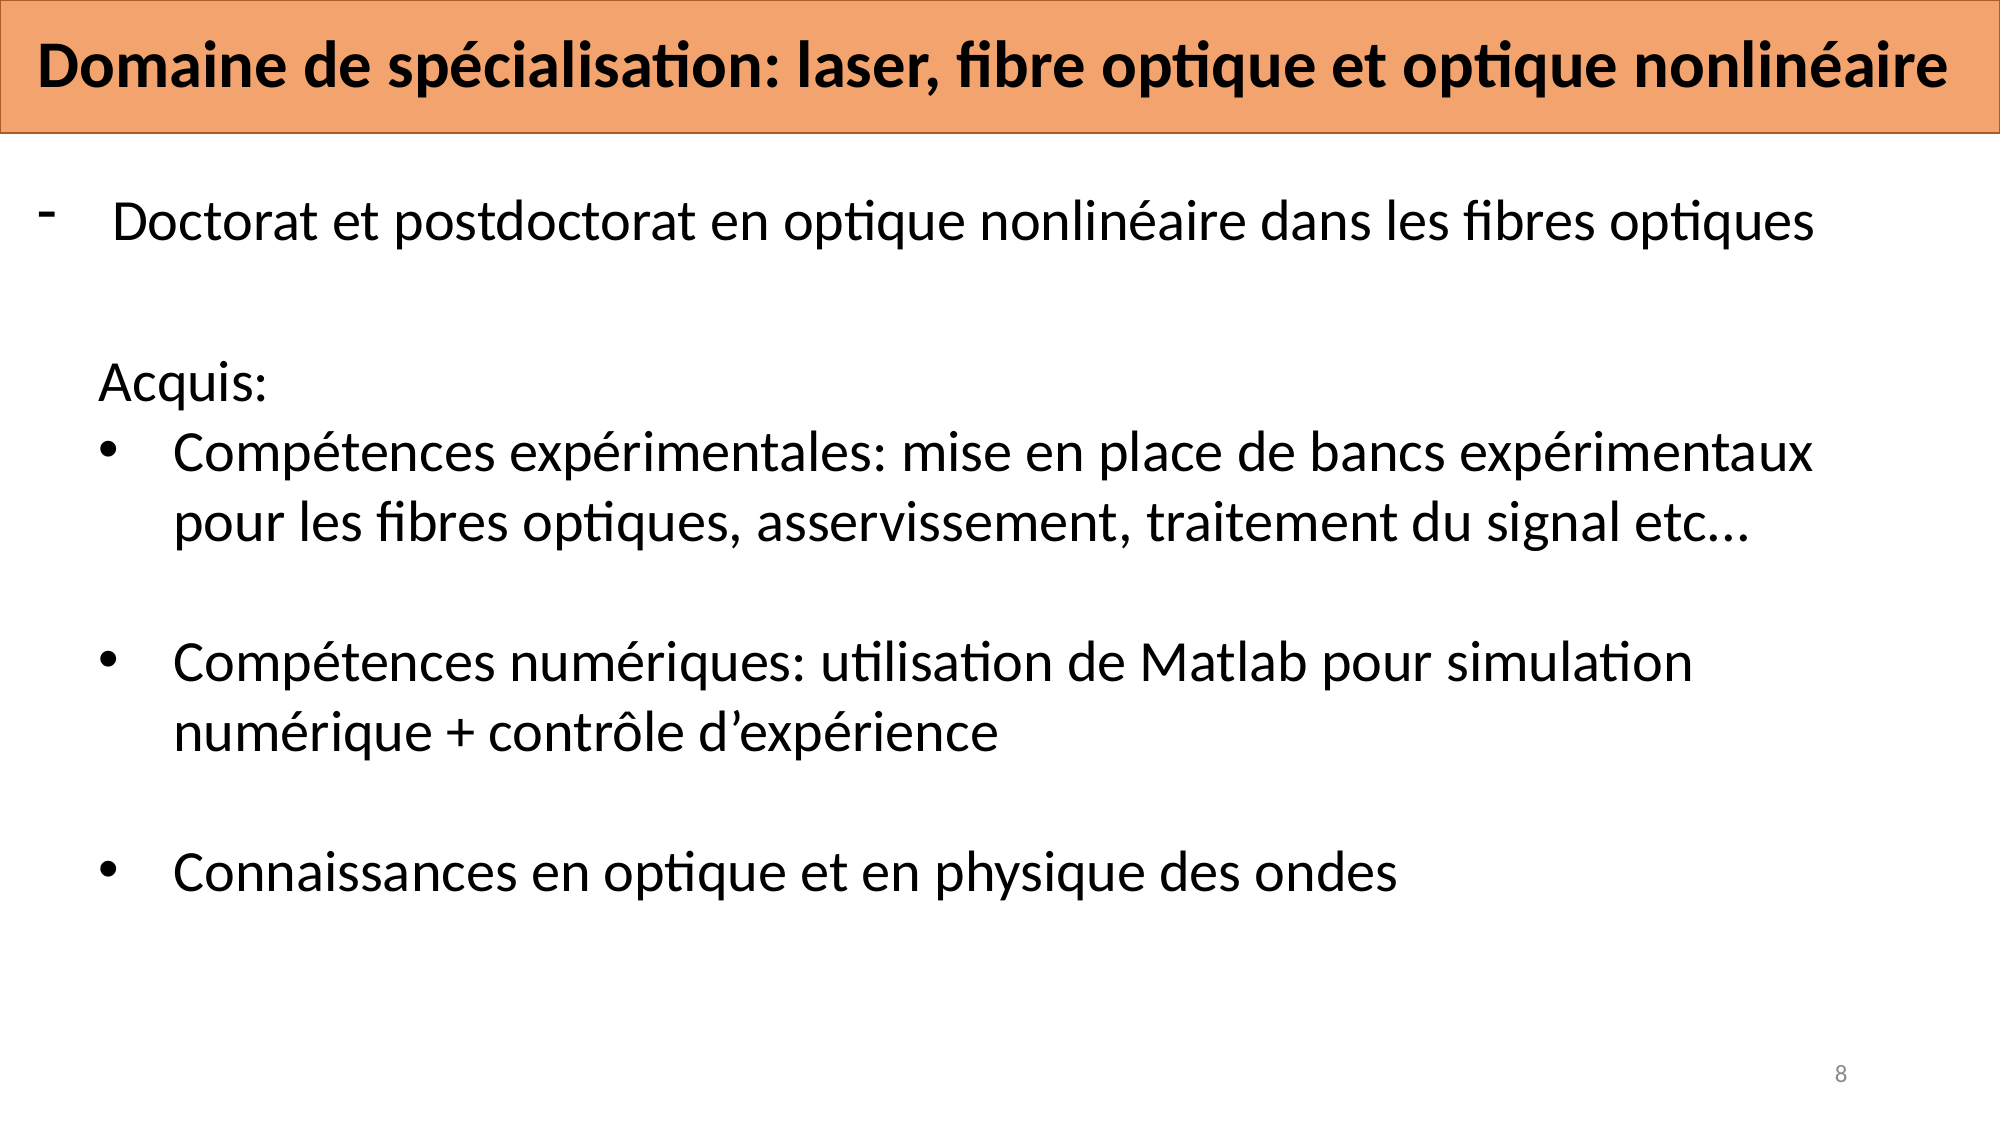

Domaine de spécialisation: laser, fibre optique et optique nonlinéaire

Doctorat et postdoctorat en optique nonlinéaire dans les fibres optiques

Acquis:
Compétences expérimentales: mise en place de bancs expérimentaux pour les fibres optiques, asservissement, traitement du signal etc...

Compétences numériques: utilisation de Matlab pour simulation numérique + contrôle d’expérience

Connaissances en optique et en physique des ondes

8